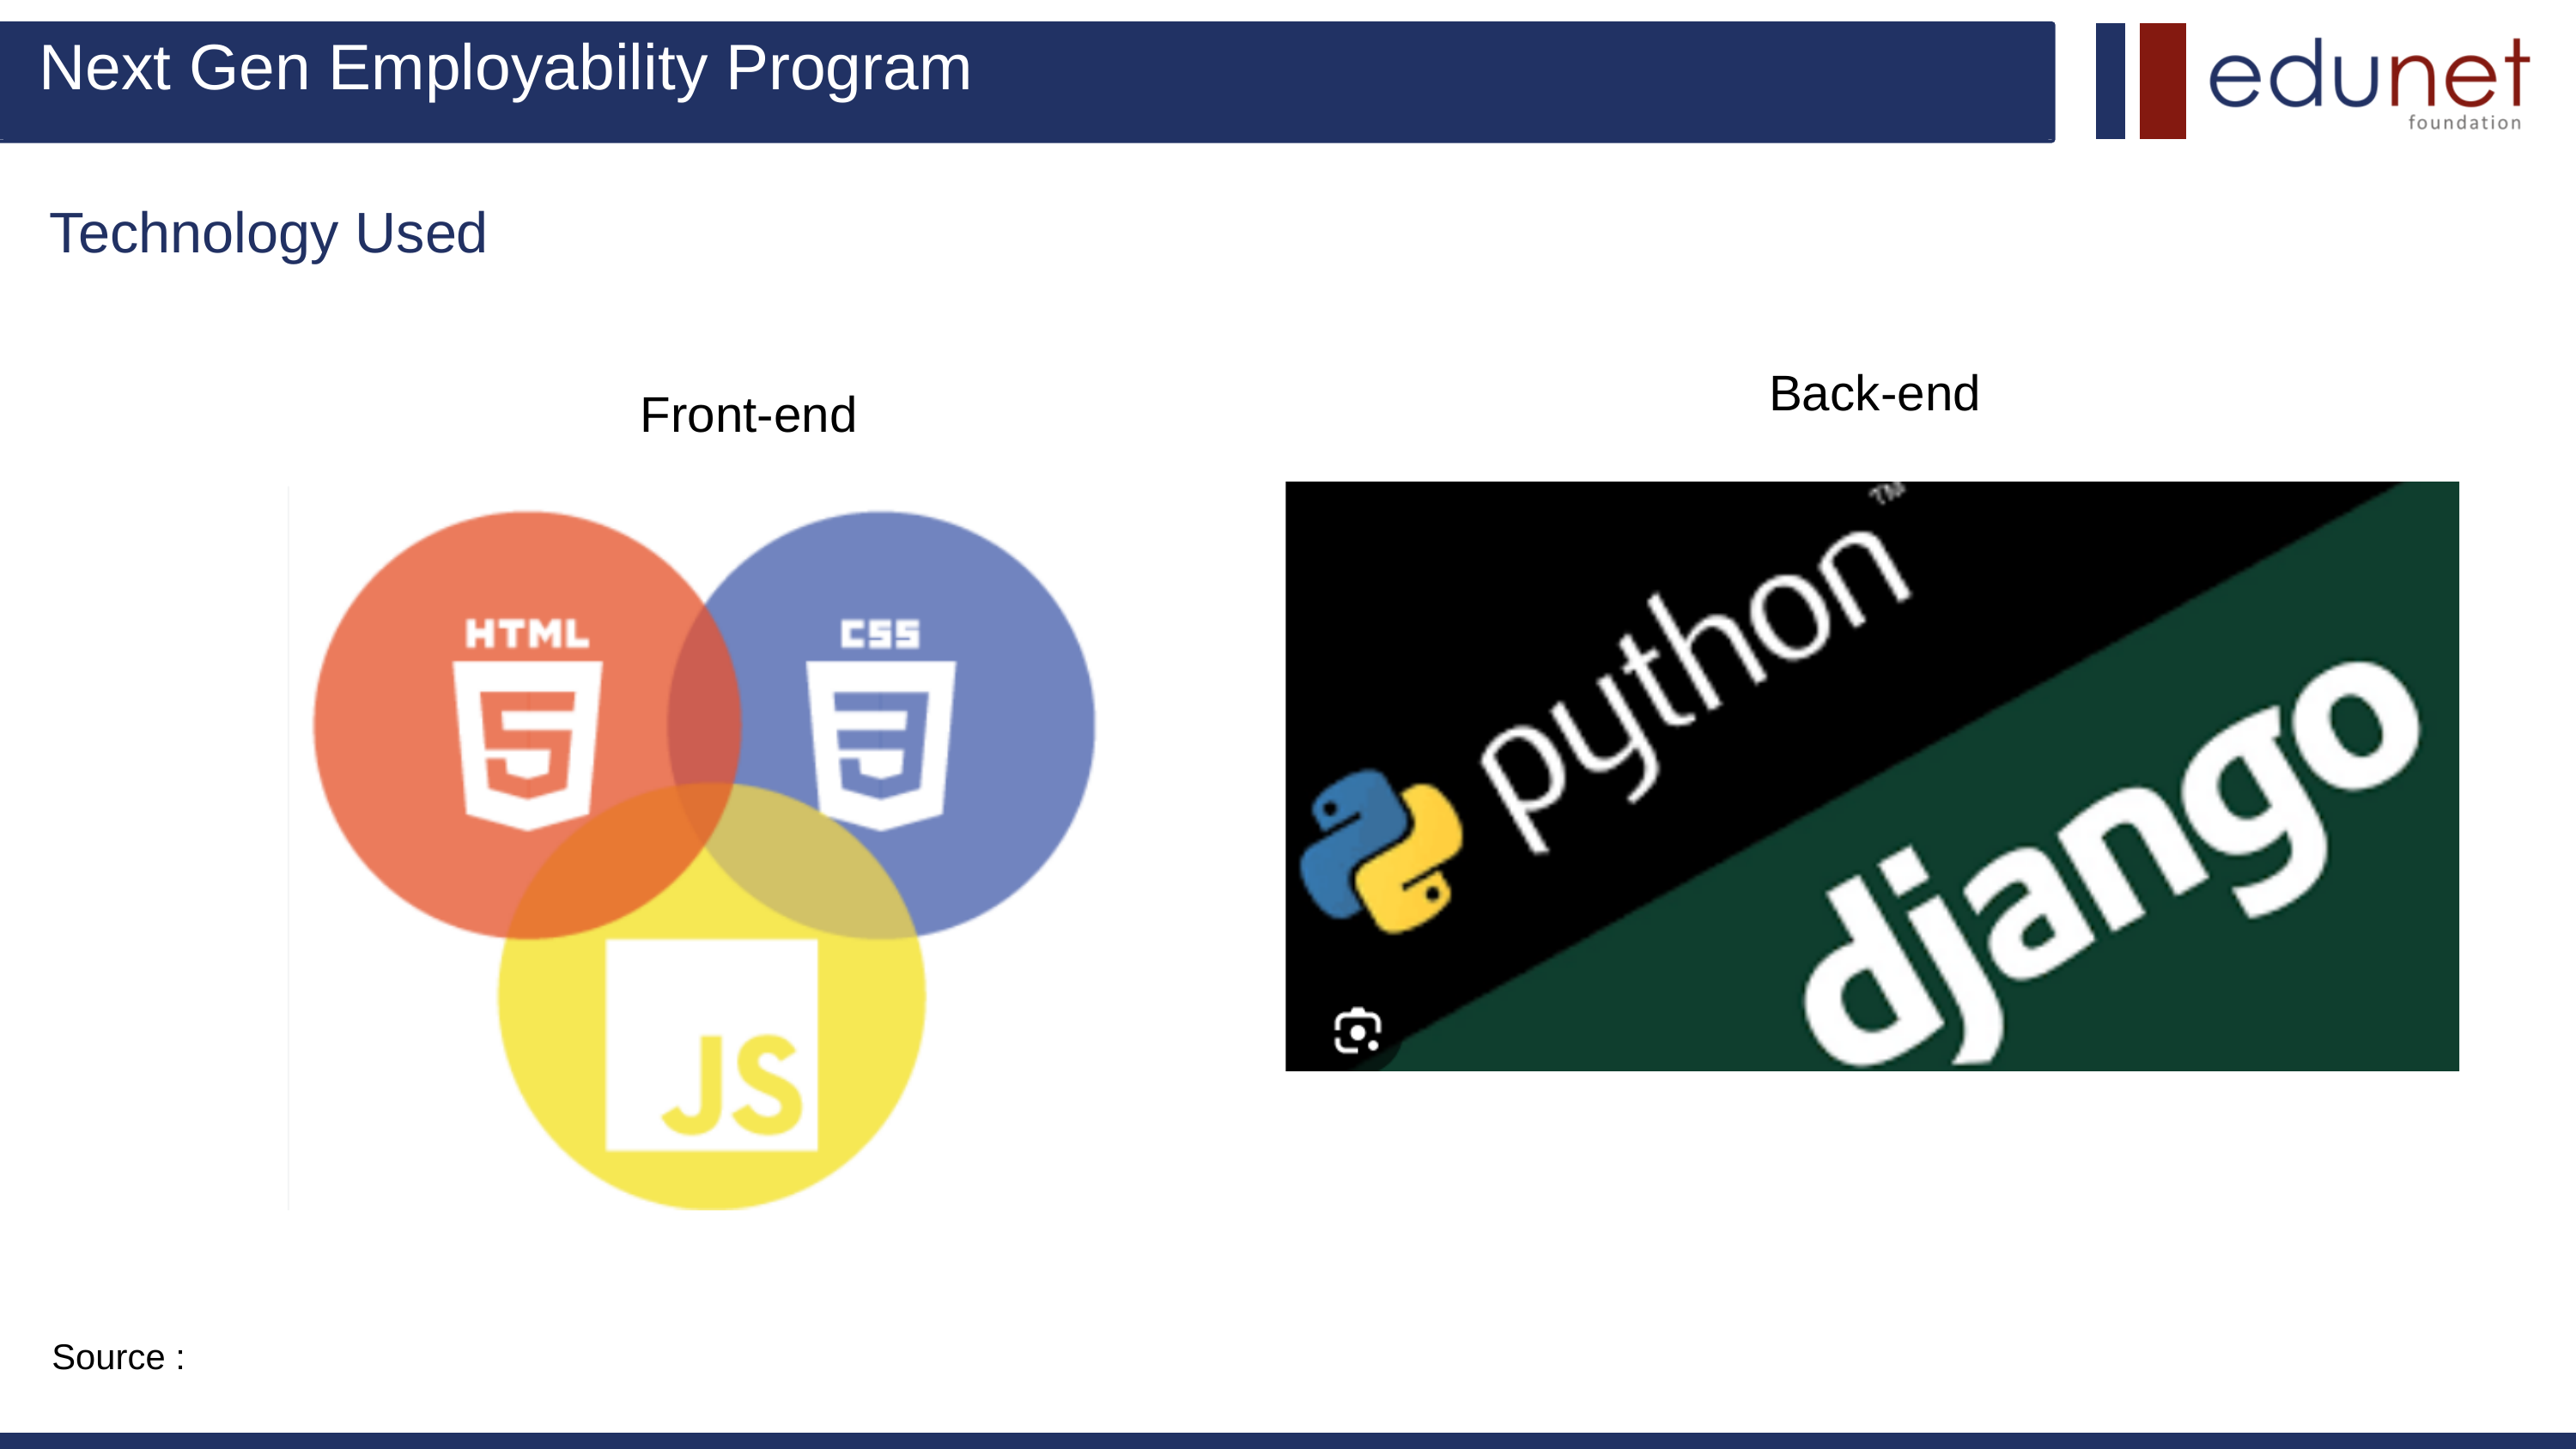

Next Gen Employability Program
Technology Used
Back-end
Front-end

Source :